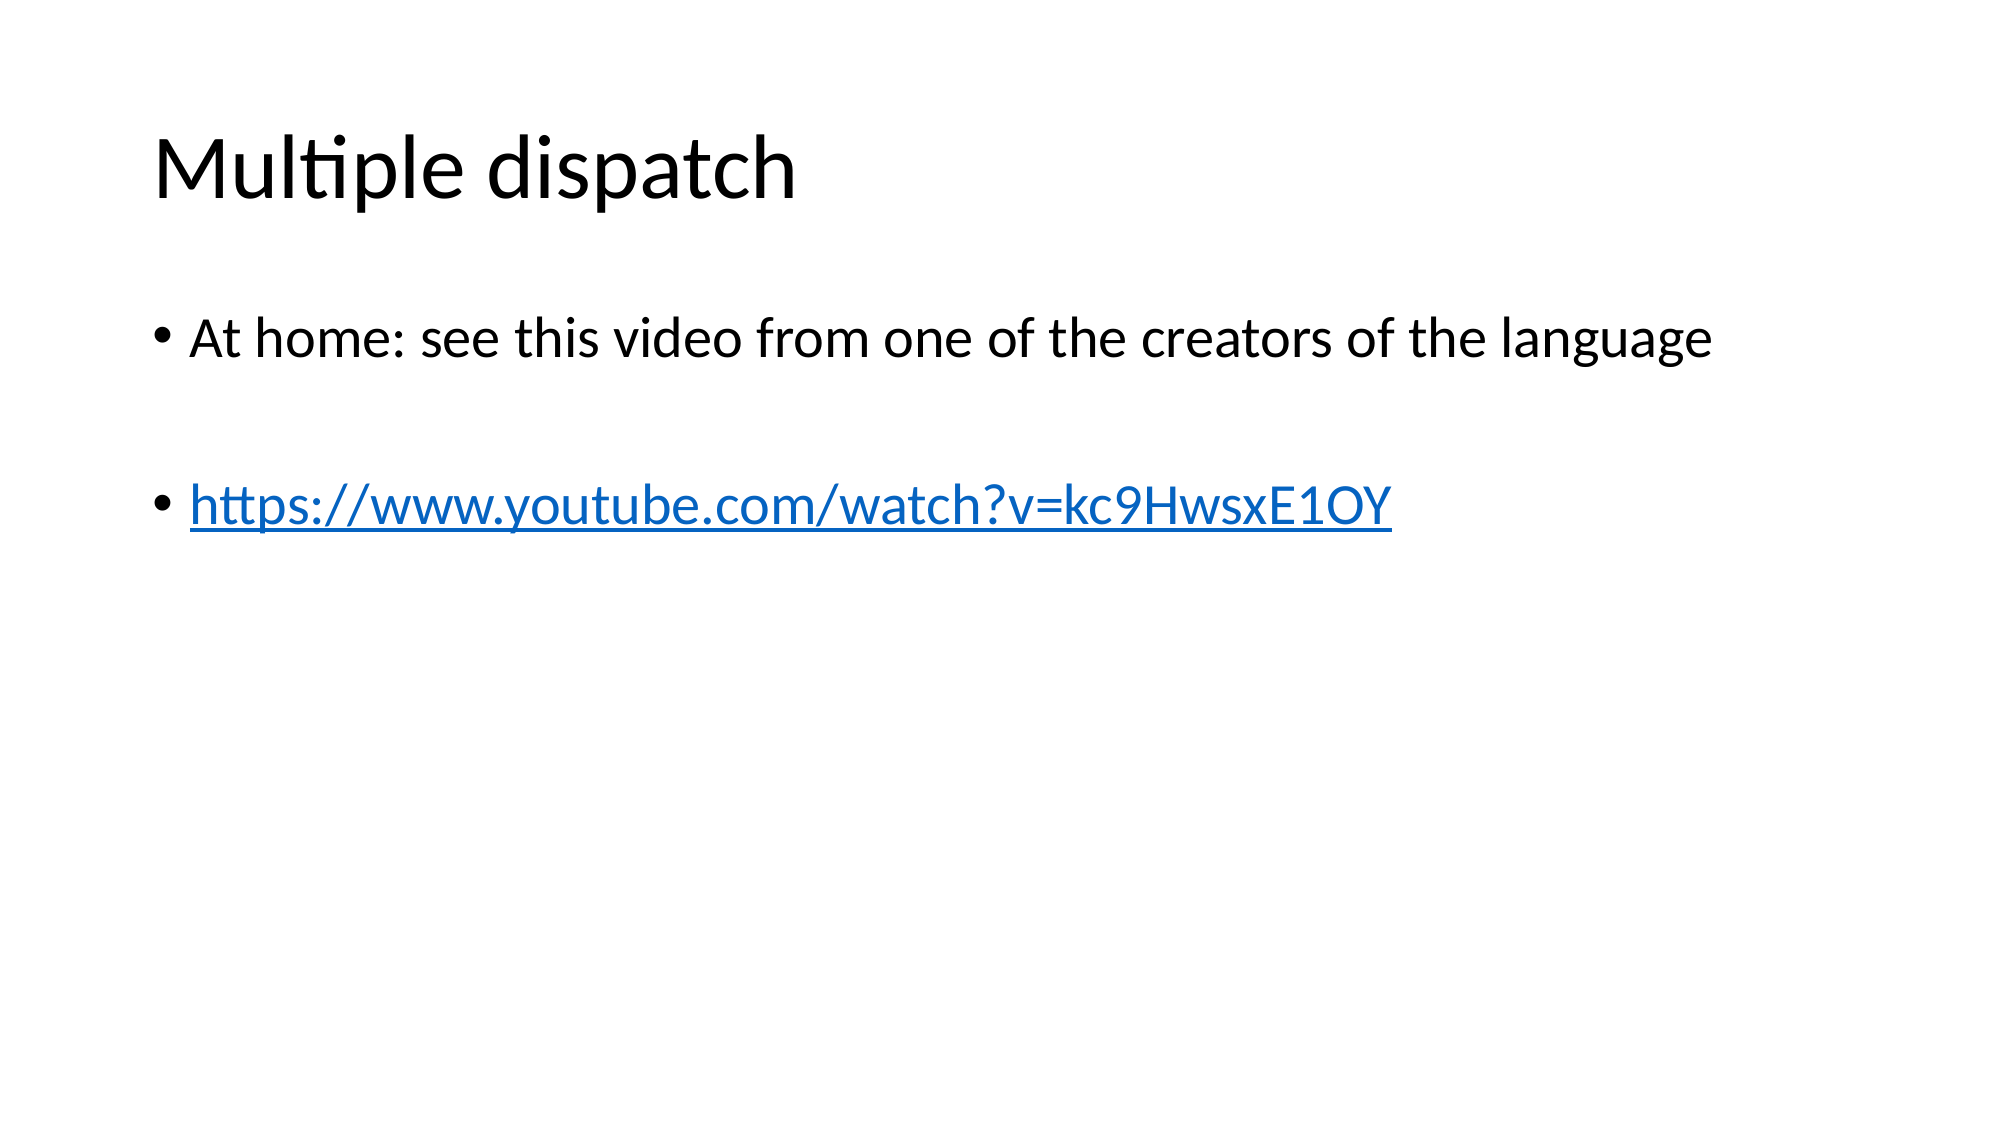

# Multiple dispatch
At home: see this video from one of the creators of the language

https://www.youtube.com/watch?v=kc9HwsxE1OY